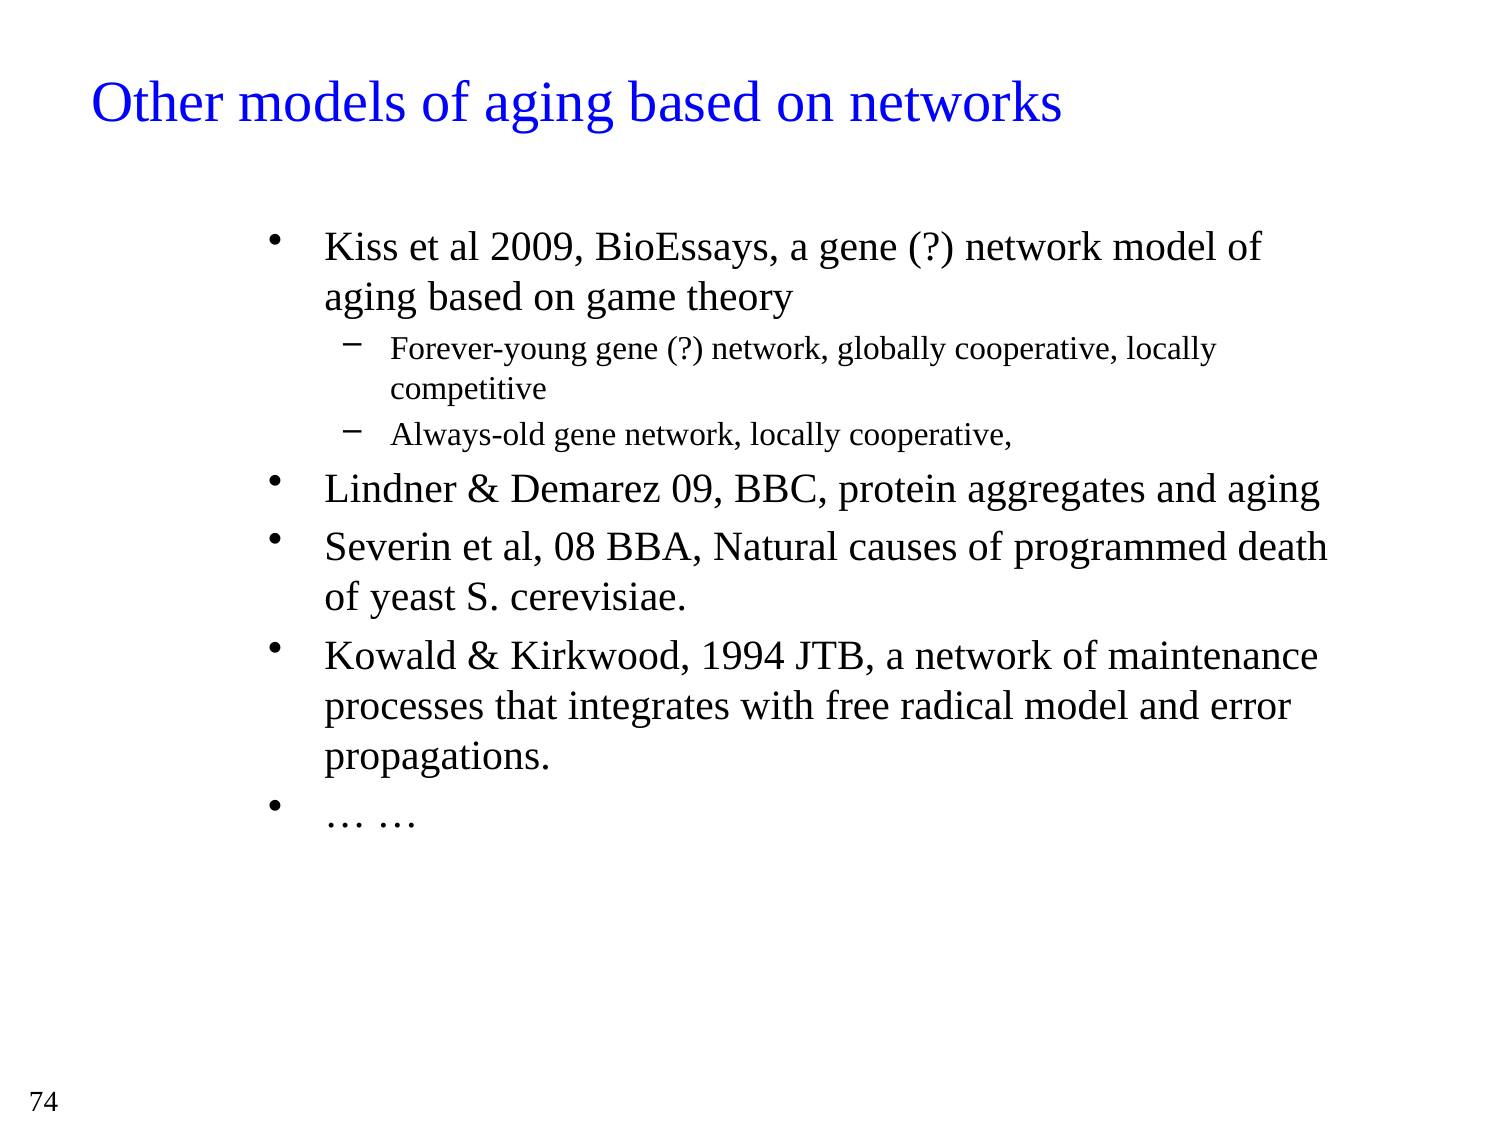

# Other models of aging based on networks
Kiss et al 2009, BioEssays, a gene (?) network model of aging based on game theory
Forever-young gene (?) network, globally cooperative, locally competitive
Always-old gene network, locally cooperative,
Lindner & Demarez 09, BBC, protein aggregates and aging
Severin et al, 08 BBA, Natural causes of programmed death of yeast S. cerevisiae.
Kowald & Kirkwood, 1994 JTB, a network of maintenance processes that integrates with free radical model and error propagations.
… …